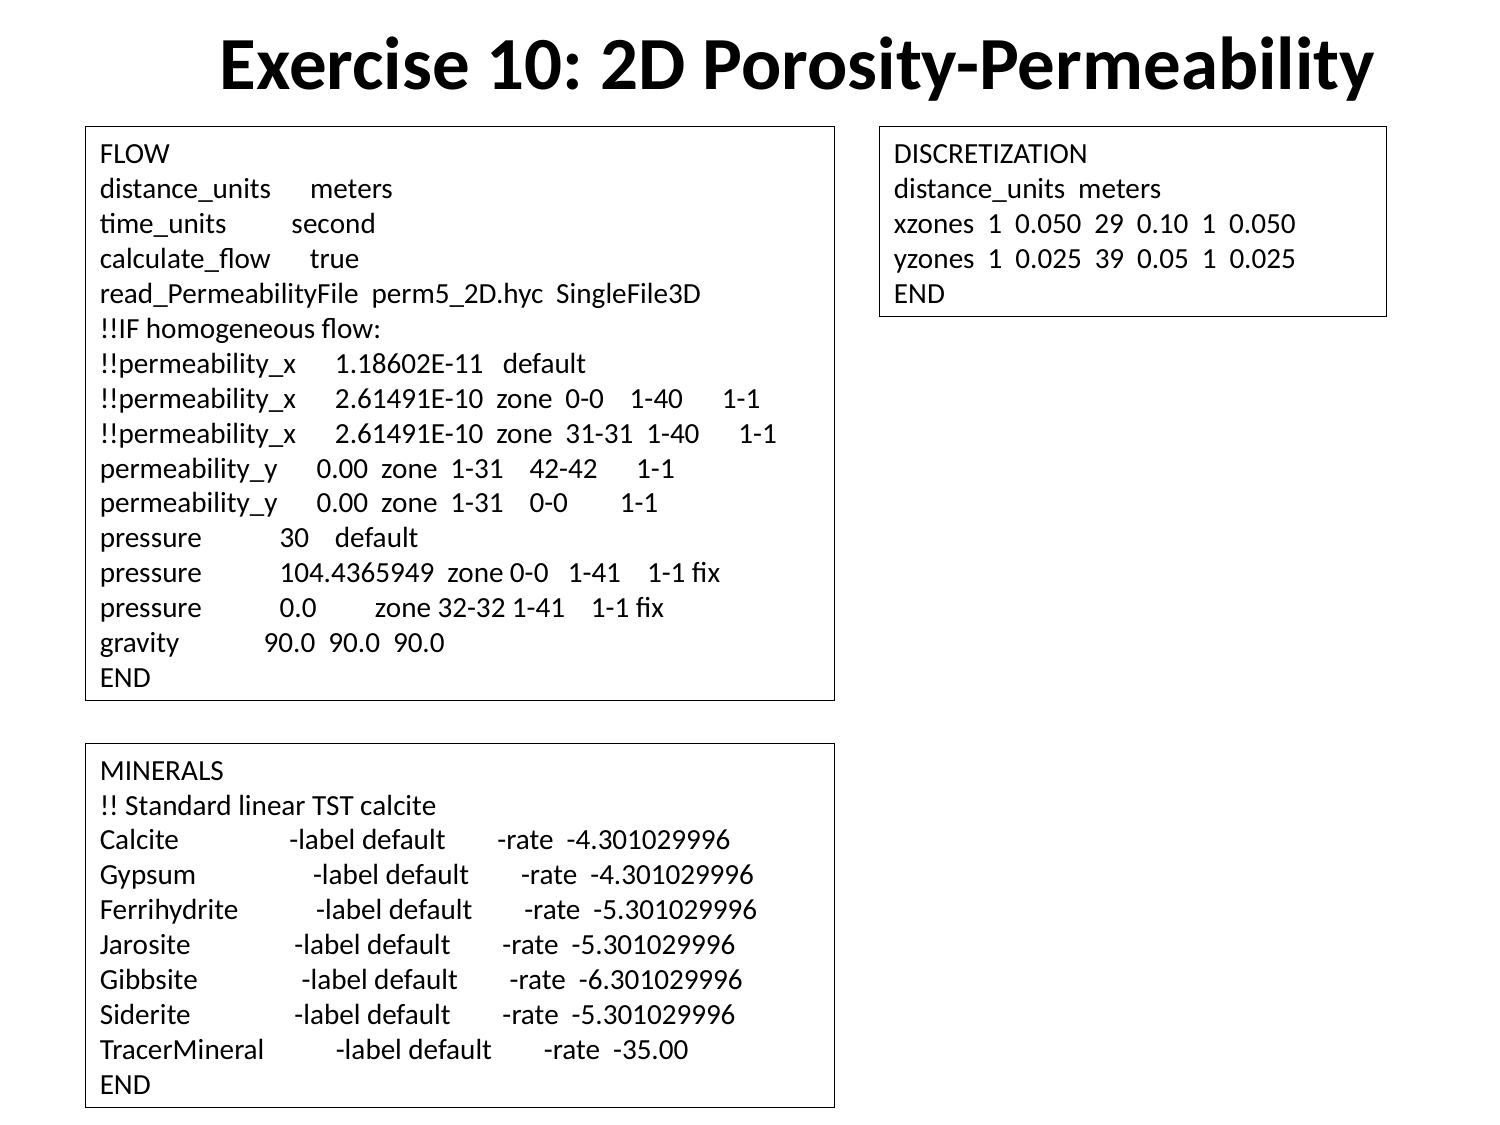

Exercise 10: 2D Porosity-Permeability
FLOW
distance_units      meters
time_units          second
calculate_flow      true
read_PermeabilityFile  perm5_2D.hyc  SingleFile3D
!!IF homogeneous flow:
!!permeability_x      1.18602E-11   default
!!permeability_x      2.61491E-10  zone  0-0    1-40      1-1
!!permeability_x      2.61491E-10  zone  31-31  1-40      1-1
permeability_y      0.00  zone  1-31    42-42      1-1
permeability_y      0.00  zone  1-31    0-0        1-1
pressure            30    default
pressure            104.4365949  zone 0-0   1-41    1-1 fix
pressure            0.0         zone 32-32 1-41    1-1 fix
gravity             90.0  90.0  90.0
END
DISCRETIZATION
distance_units  meters
xzones  1  0.050  29  0.10  1  0.050
yzones  1  0.025  39  0.05  1  0.025
END
MINERALS
!! Standard linear TST calcite
Calcite                 -label default        -rate  -4.301029996
Gypsum                  -label default        -rate  -4.301029996
Ferrihydrite            -label default        -rate  -5.301029996
Jarosite                -label default        -rate  -5.301029996
Gibbsite                -label default        -rate  -6.301029996
Siderite                -label default        -rate  -5.301029996
TracerMineral           -label default        -rate  -35.00
END